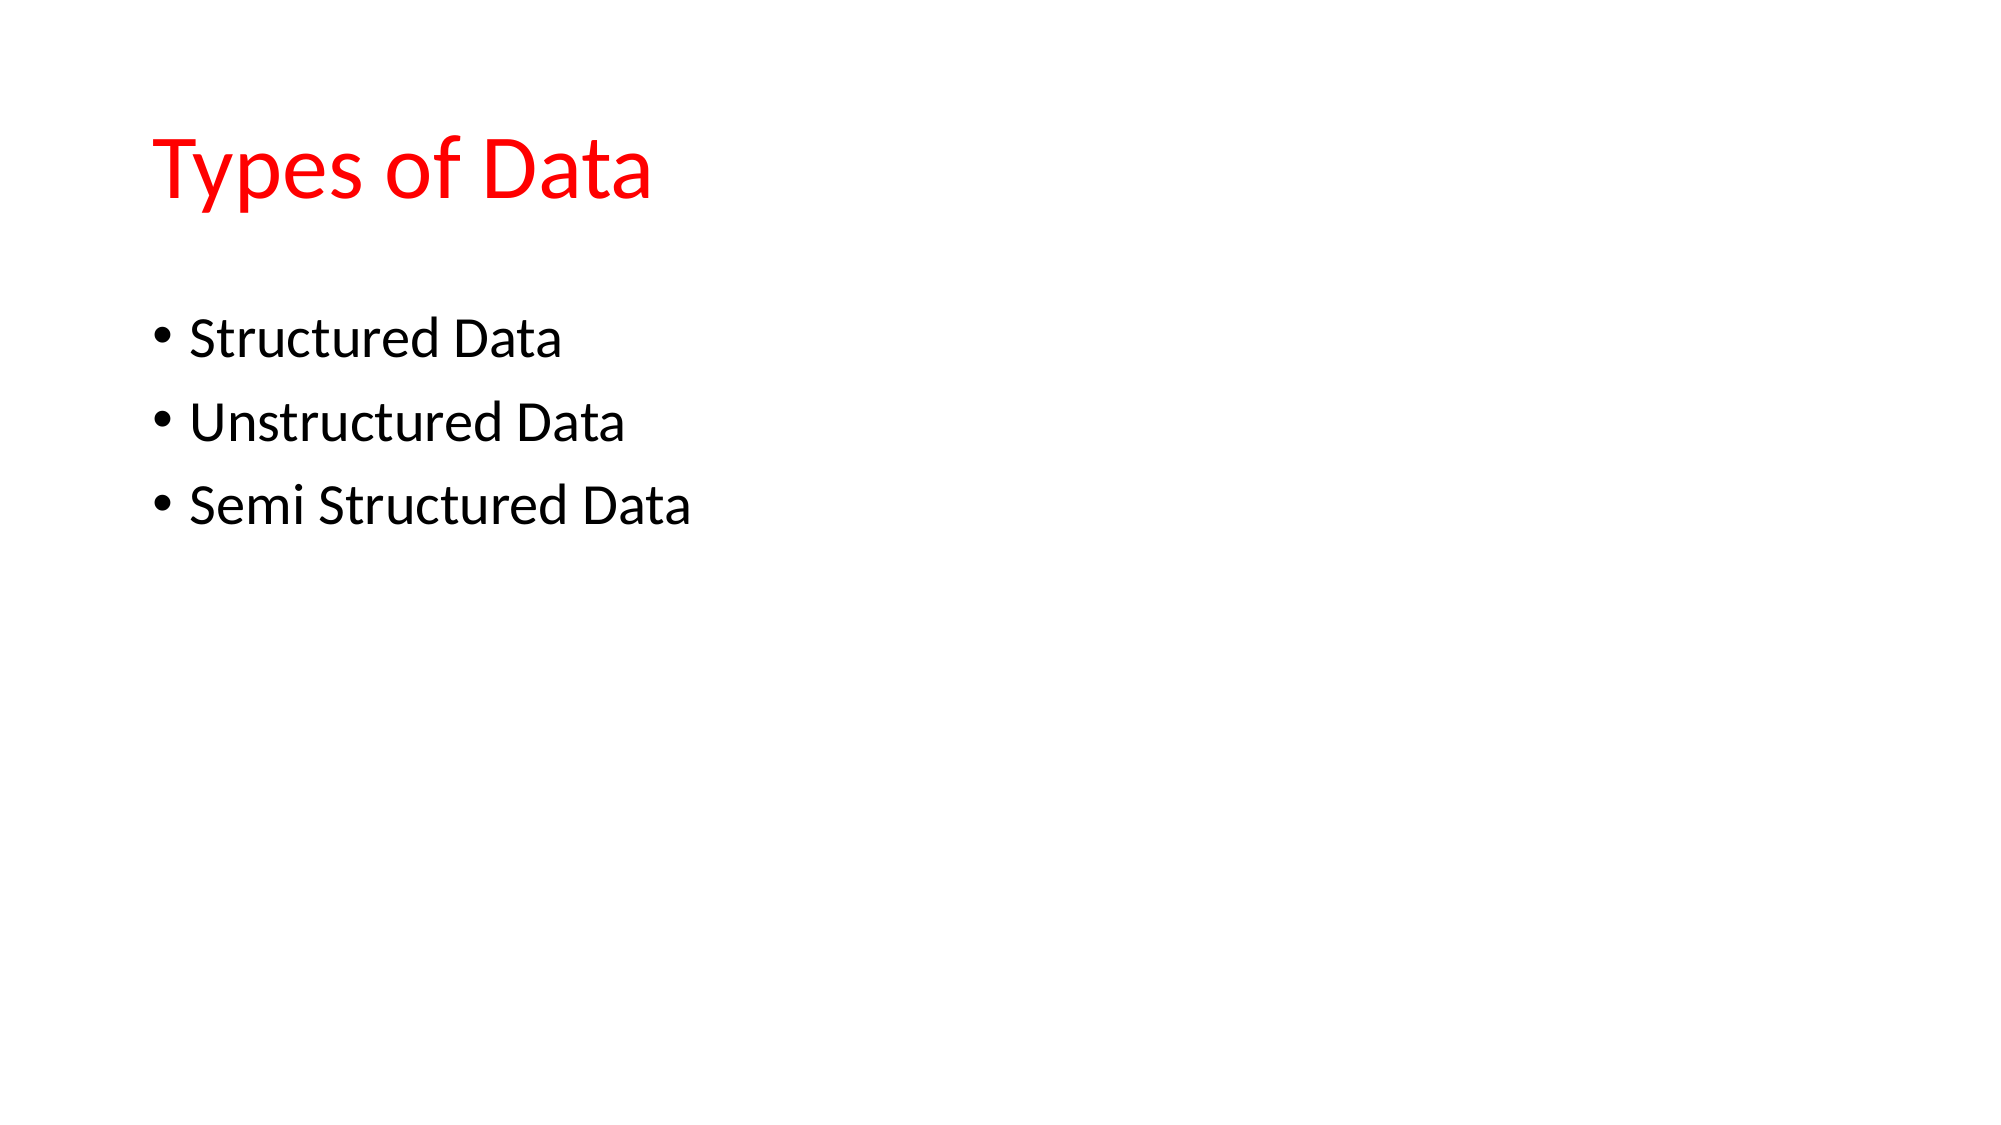

# Types of Data
Structured Data
Unstructured Data
Semi Structured Data